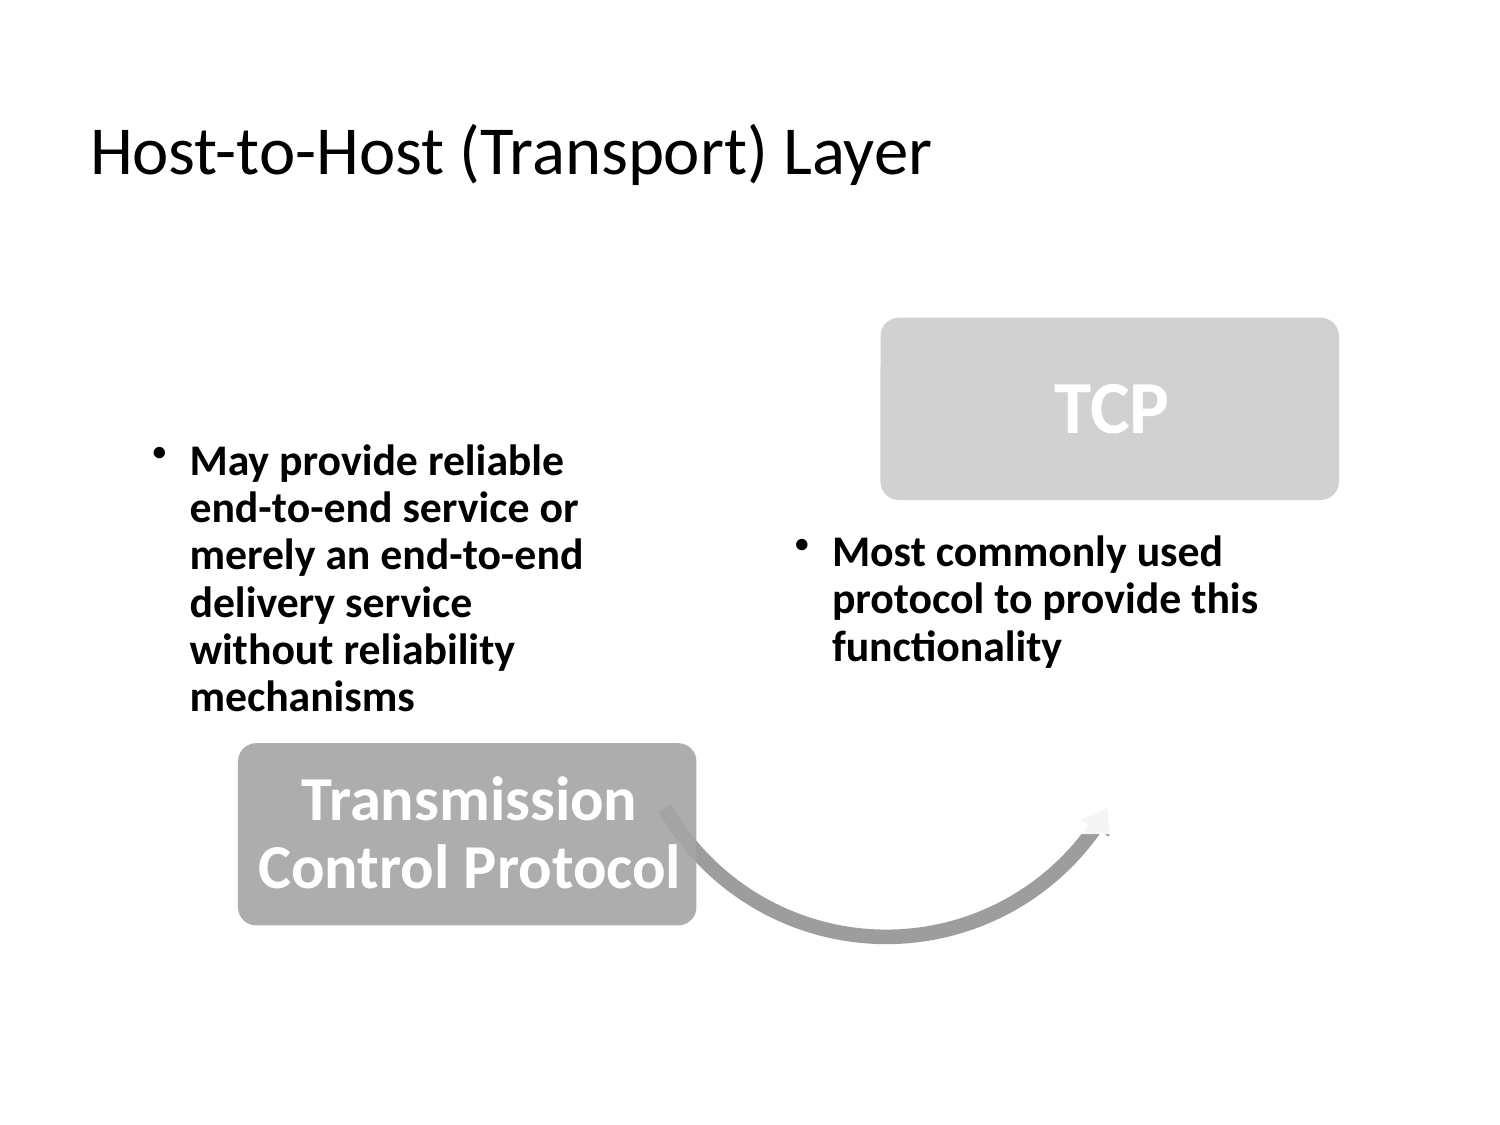

# Host-to-Host (Transport) Layer
May provide reliable end-to-end service or merely an end-to-end delivery service without reliability mechanisms
Transmission Control Protocol
Most commonly used protocol to provide this functionality
TCP